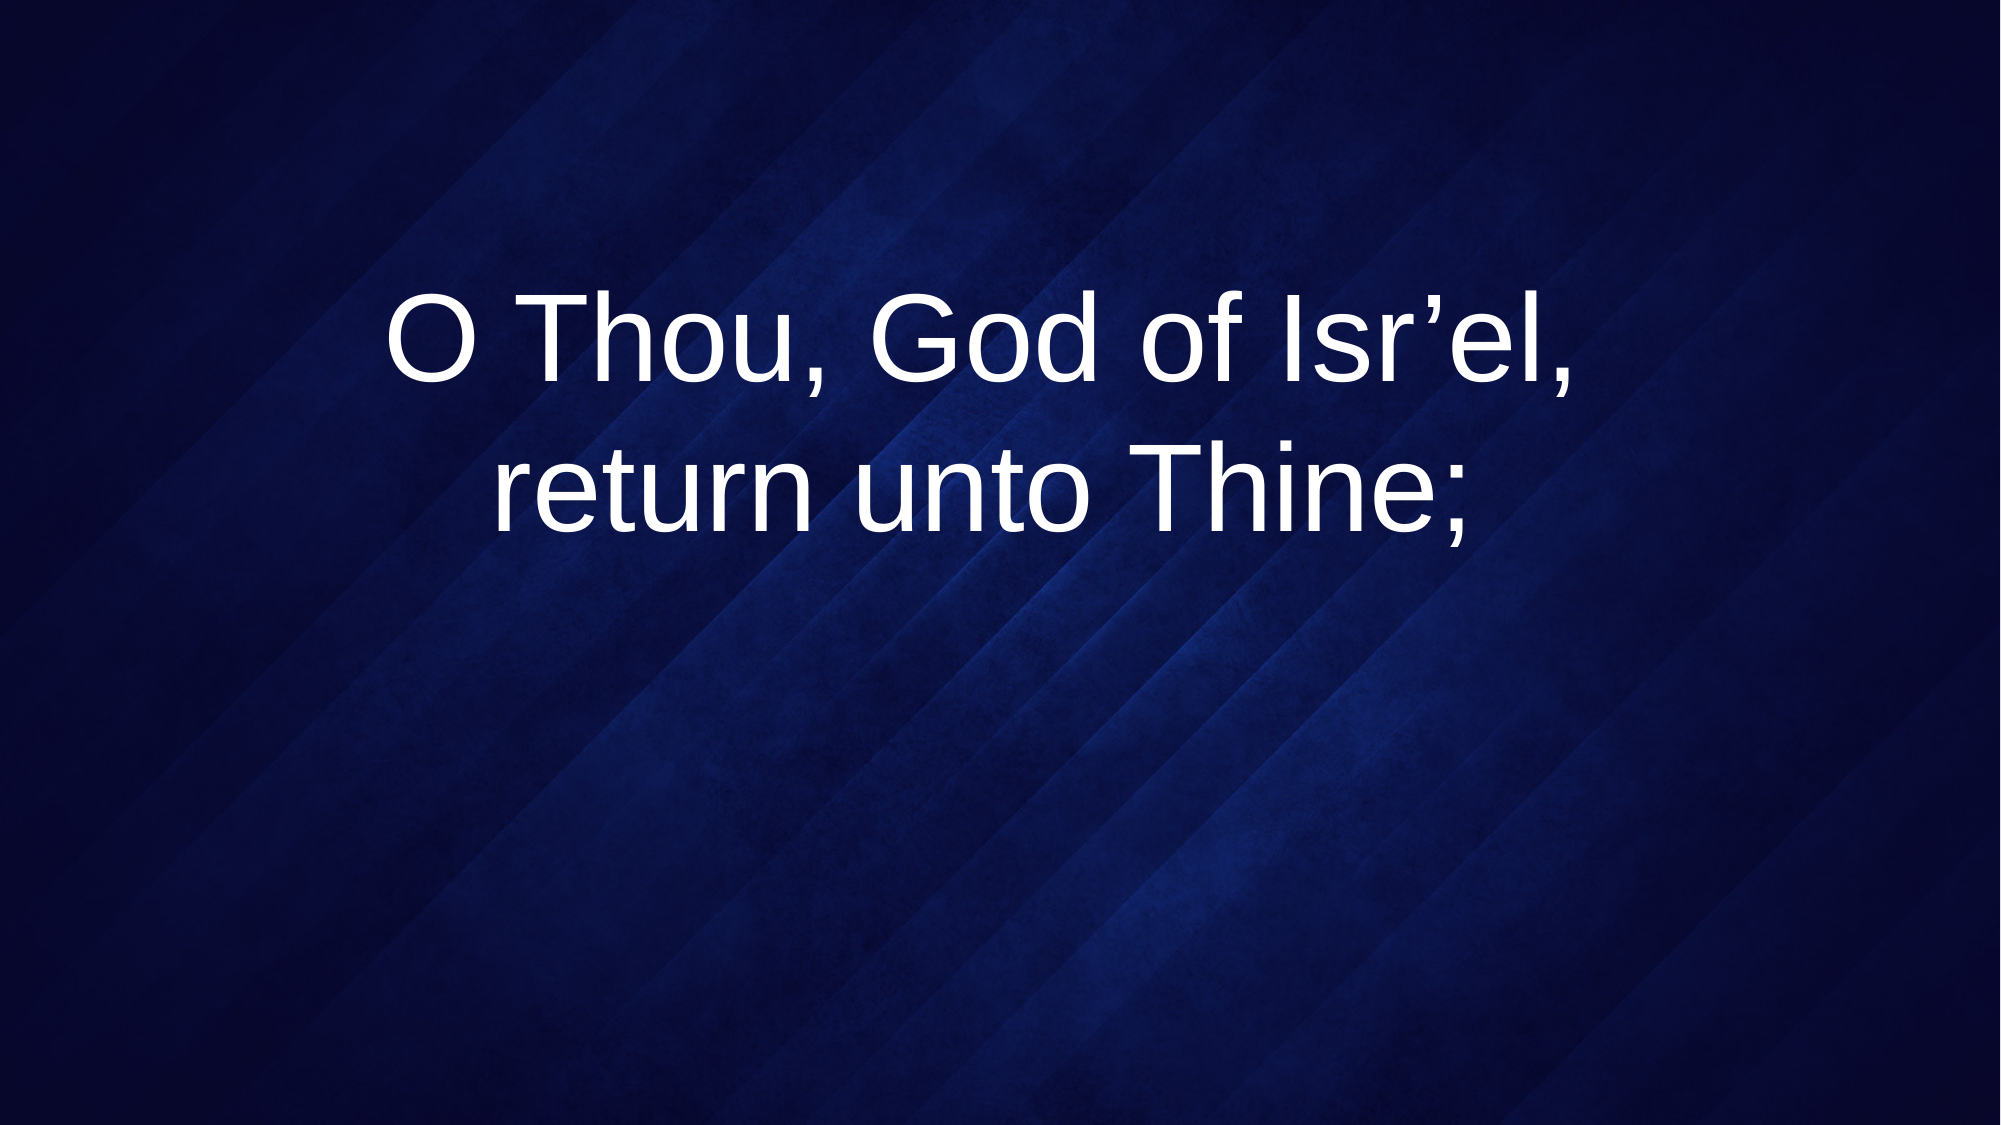

# O Thou, God of Isr’el, return unto Thine;